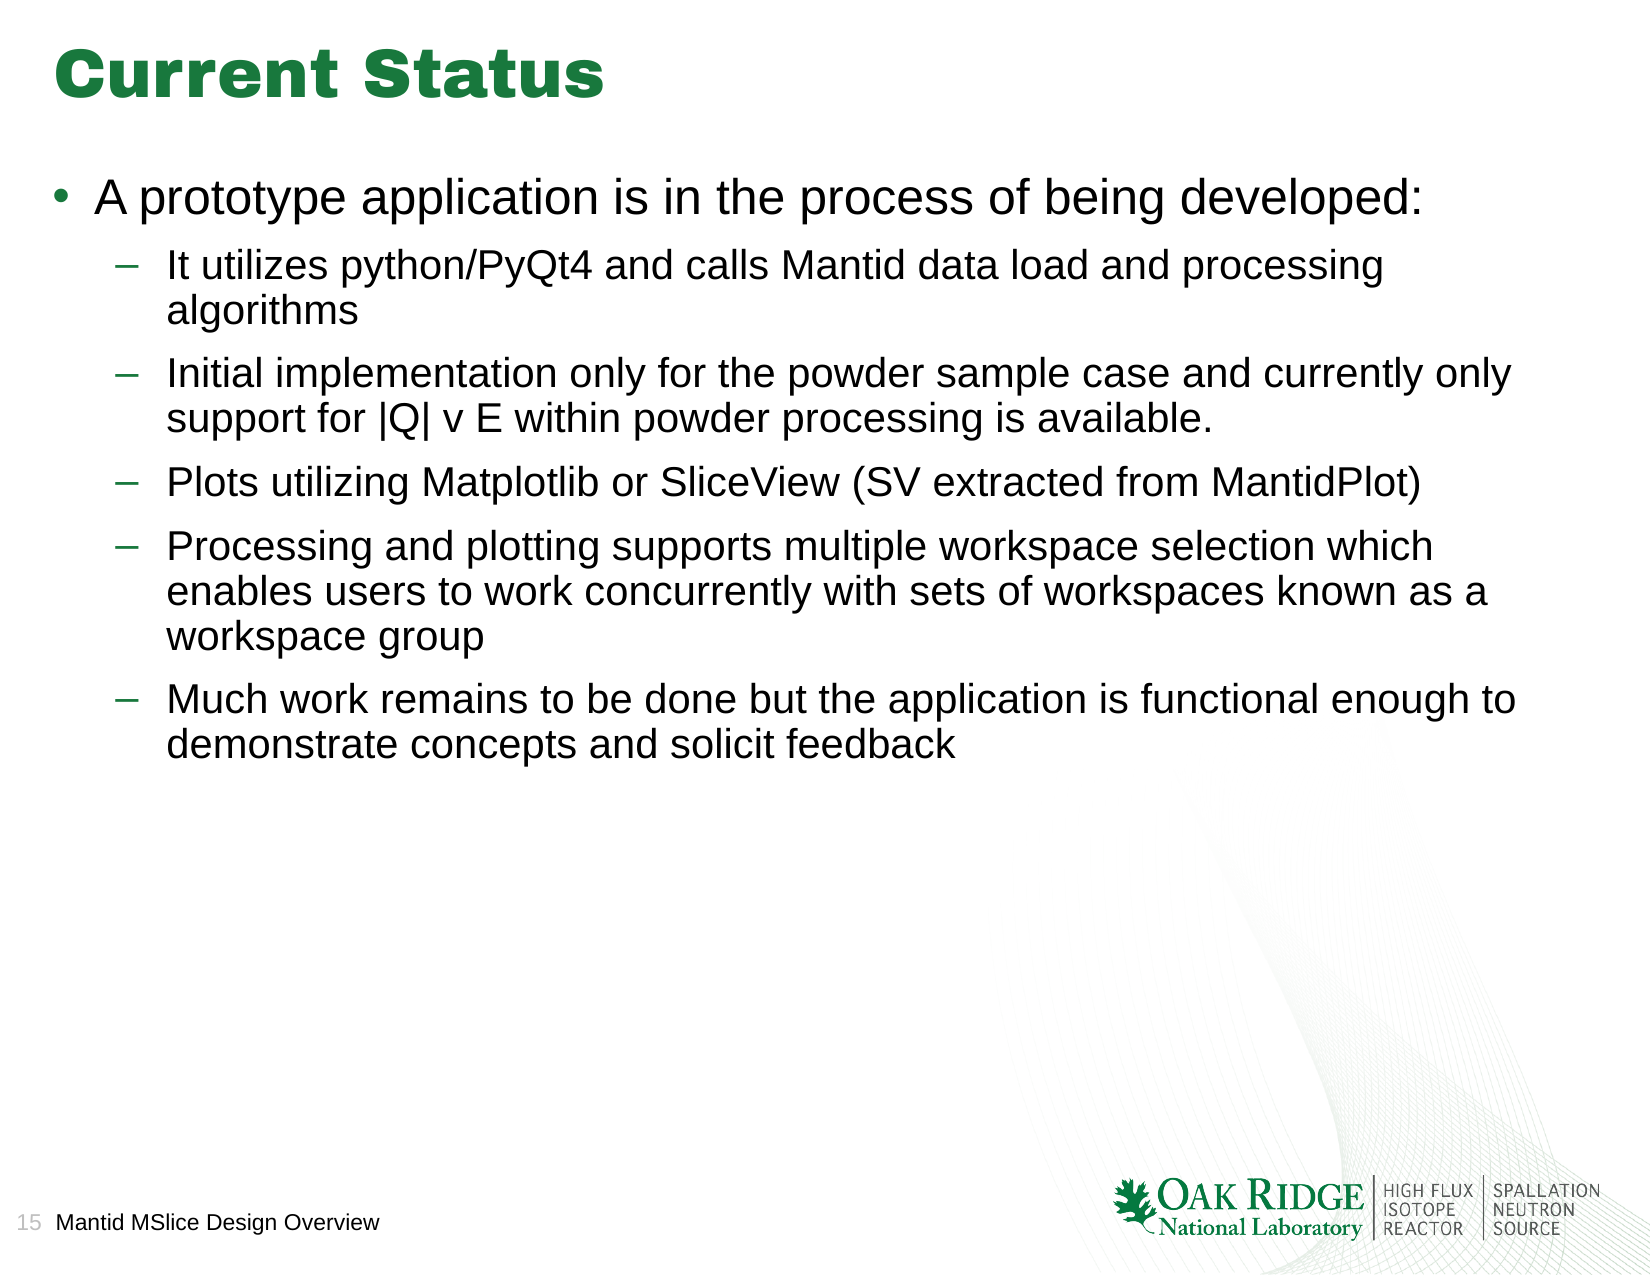

# Current Status
A prototype application is in the process of being developed:
It utilizes python/PyQt4 and calls Mantid data load and processing algorithms
Initial implementation only for the powder sample case and currently only support for |Q| v E within powder processing is available.
Plots utilizing Matplotlib or SliceView (SV extracted from MantidPlot)
Processing and plotting supports multiple workspace selection which enables users to work concurrently with sets of workspaces known as a workspace group
Much work remains to be done but the application is functional enough to demonstrate concepts and solicit feedback